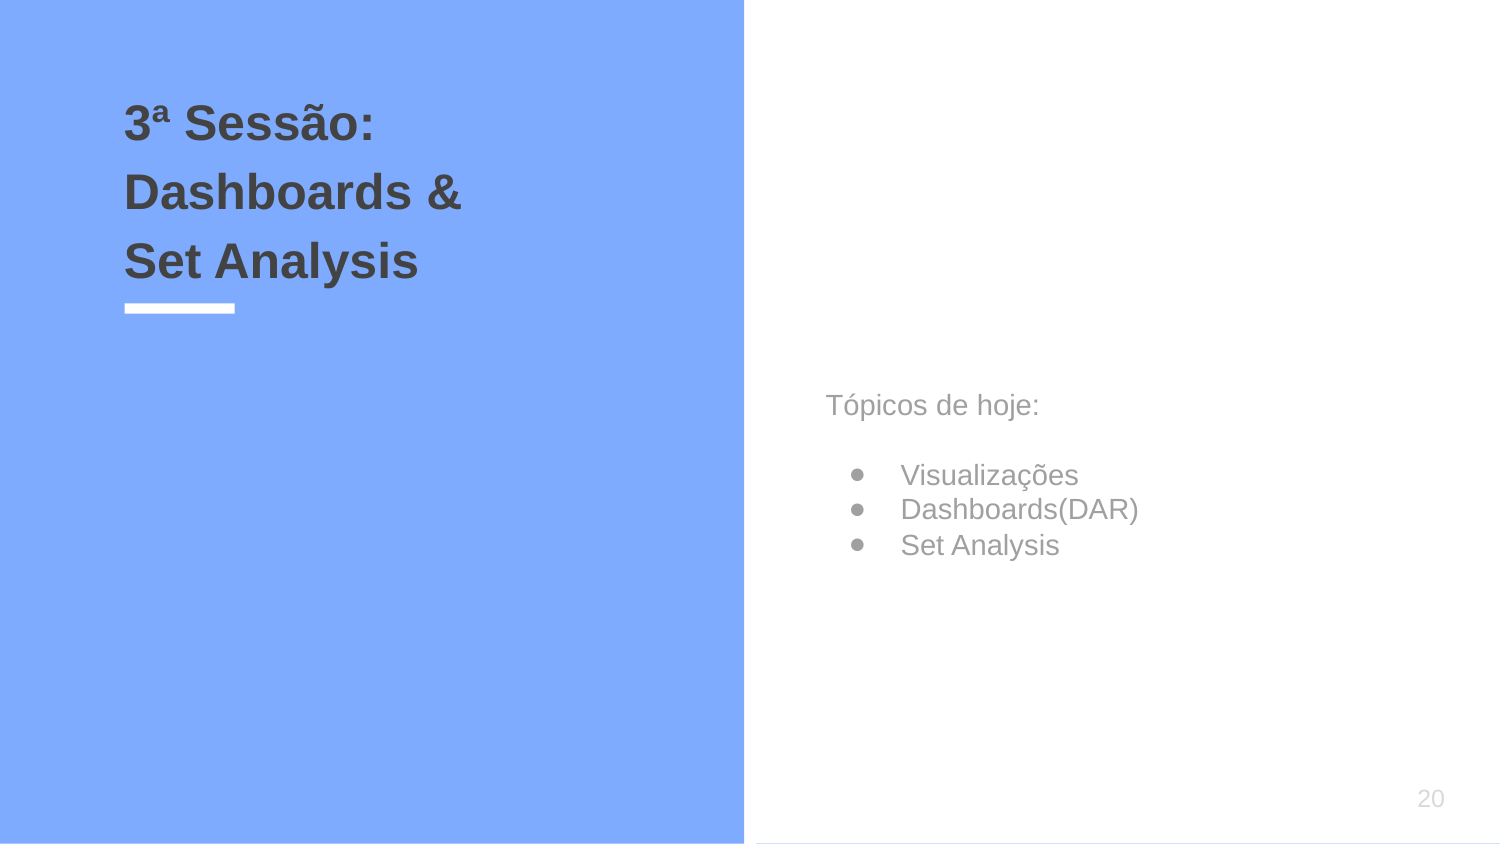

# 3ª Sessão:
Dashboards &
Set Analysis

Tópicos de hoje:

Visualizações
Dashboards(DAR)
Set Analysis

20
20